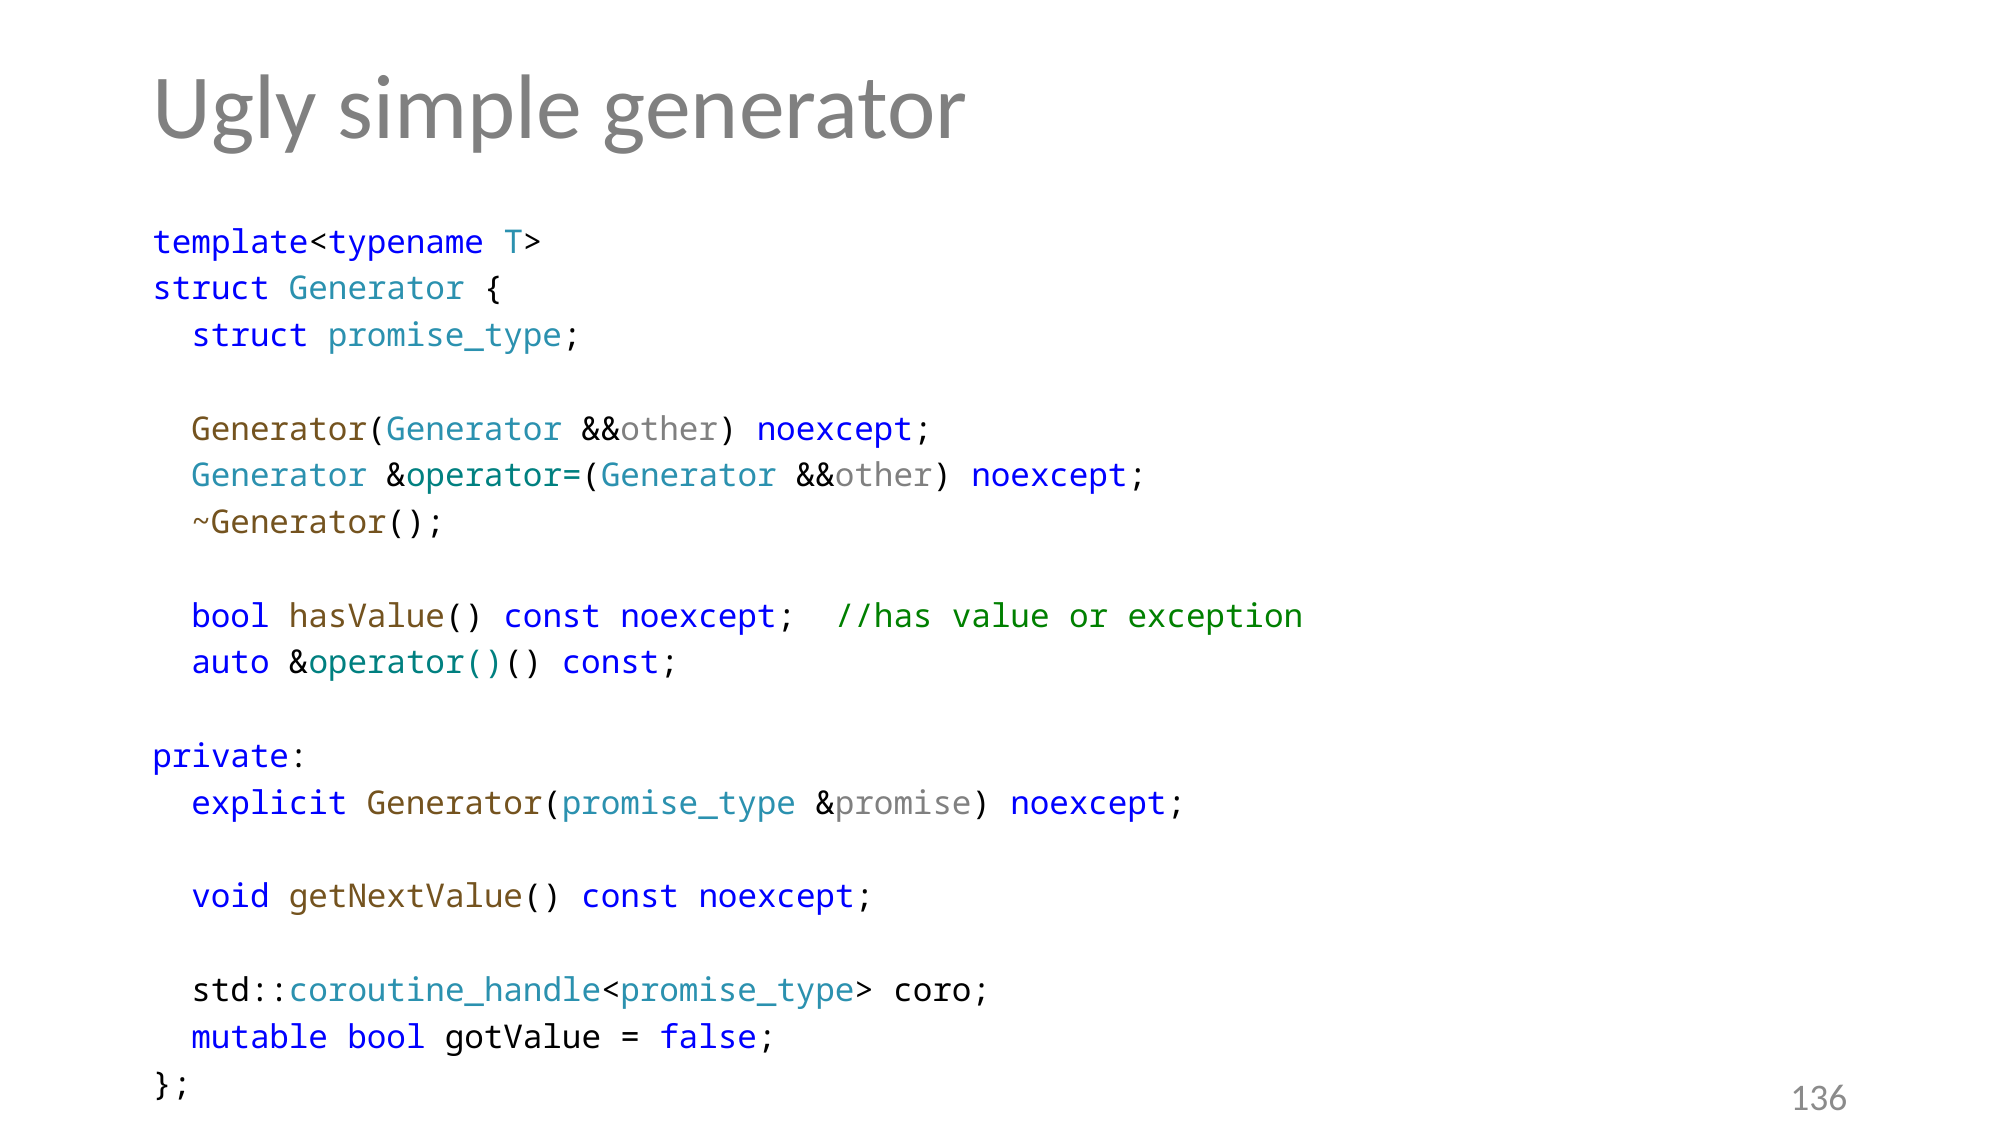

# Ugly simple generator
template<typename T>
struct Generator {
  struct promise_type;

  Generator(Generator &&other) noexcept;
  Generator &operator=(Generator &&other) noexcept;
  ~Generator();

  bool hasValue() const noexcept;  //has value or exception
  auto &operator()() const;

private:
  explicit Generator(promise_type &promise) noexcept;

  void getNextValue() const noexcept;

  std::coroutine_handle<promise_type> coro;
  mutable bool gotValue = false;
};
136